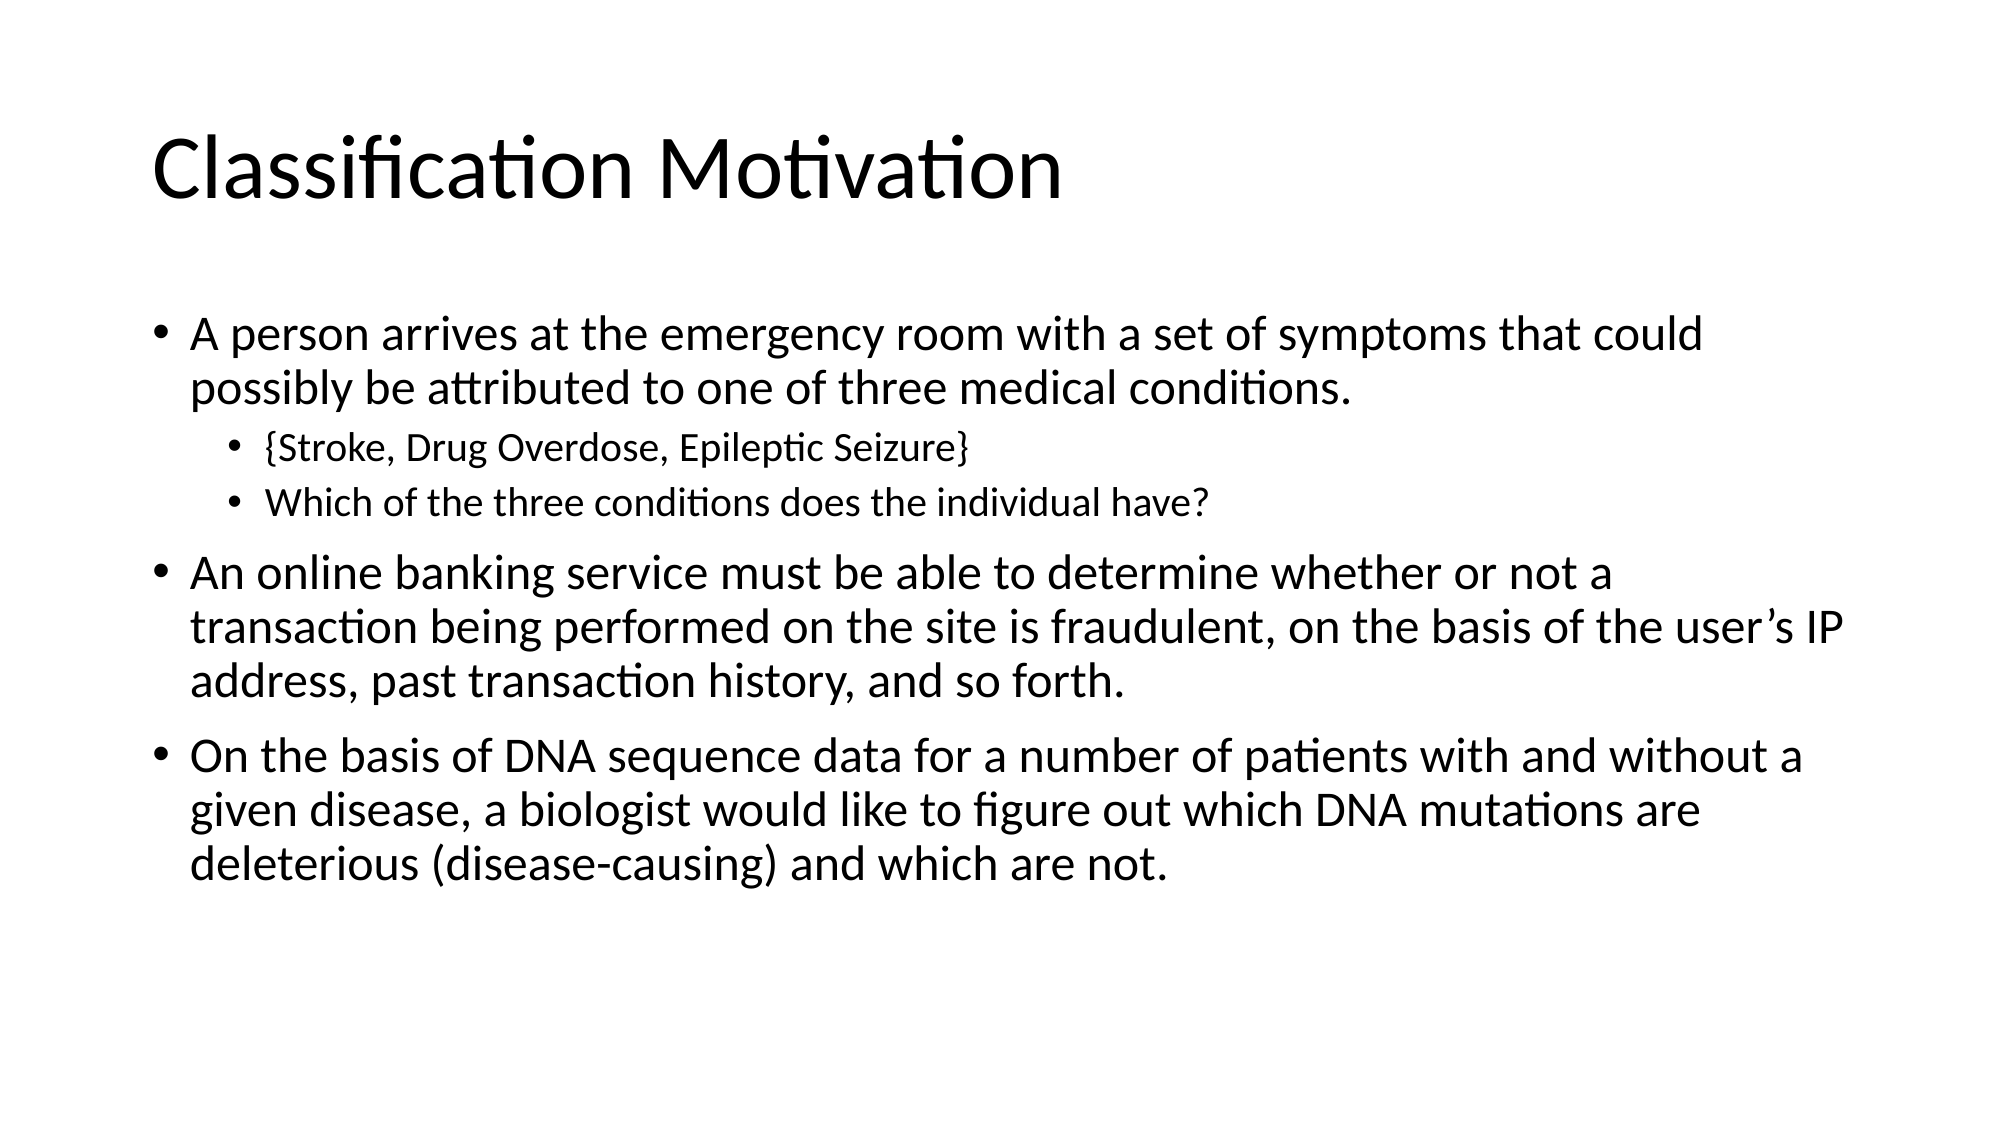

# Classification Motivation
A person arrives at the emergency room with a set of symptoms that could possibly be attributed to one of three medical conditions.
{Stroke, Drug Overdose, Epileptic Seizure}
Which of the three conditions does the individual have?
An online banking service must be able to determine whether or not a transaction being performed on the site is fraudulent, on the basis of the user’s IP address, past transaction history, and so forth.
On the basis of DNA sequence data for a number of patients with and without a given disease, a biologist would like to figure out which DNA mutations are deleterious (disease-causing) and which are not.